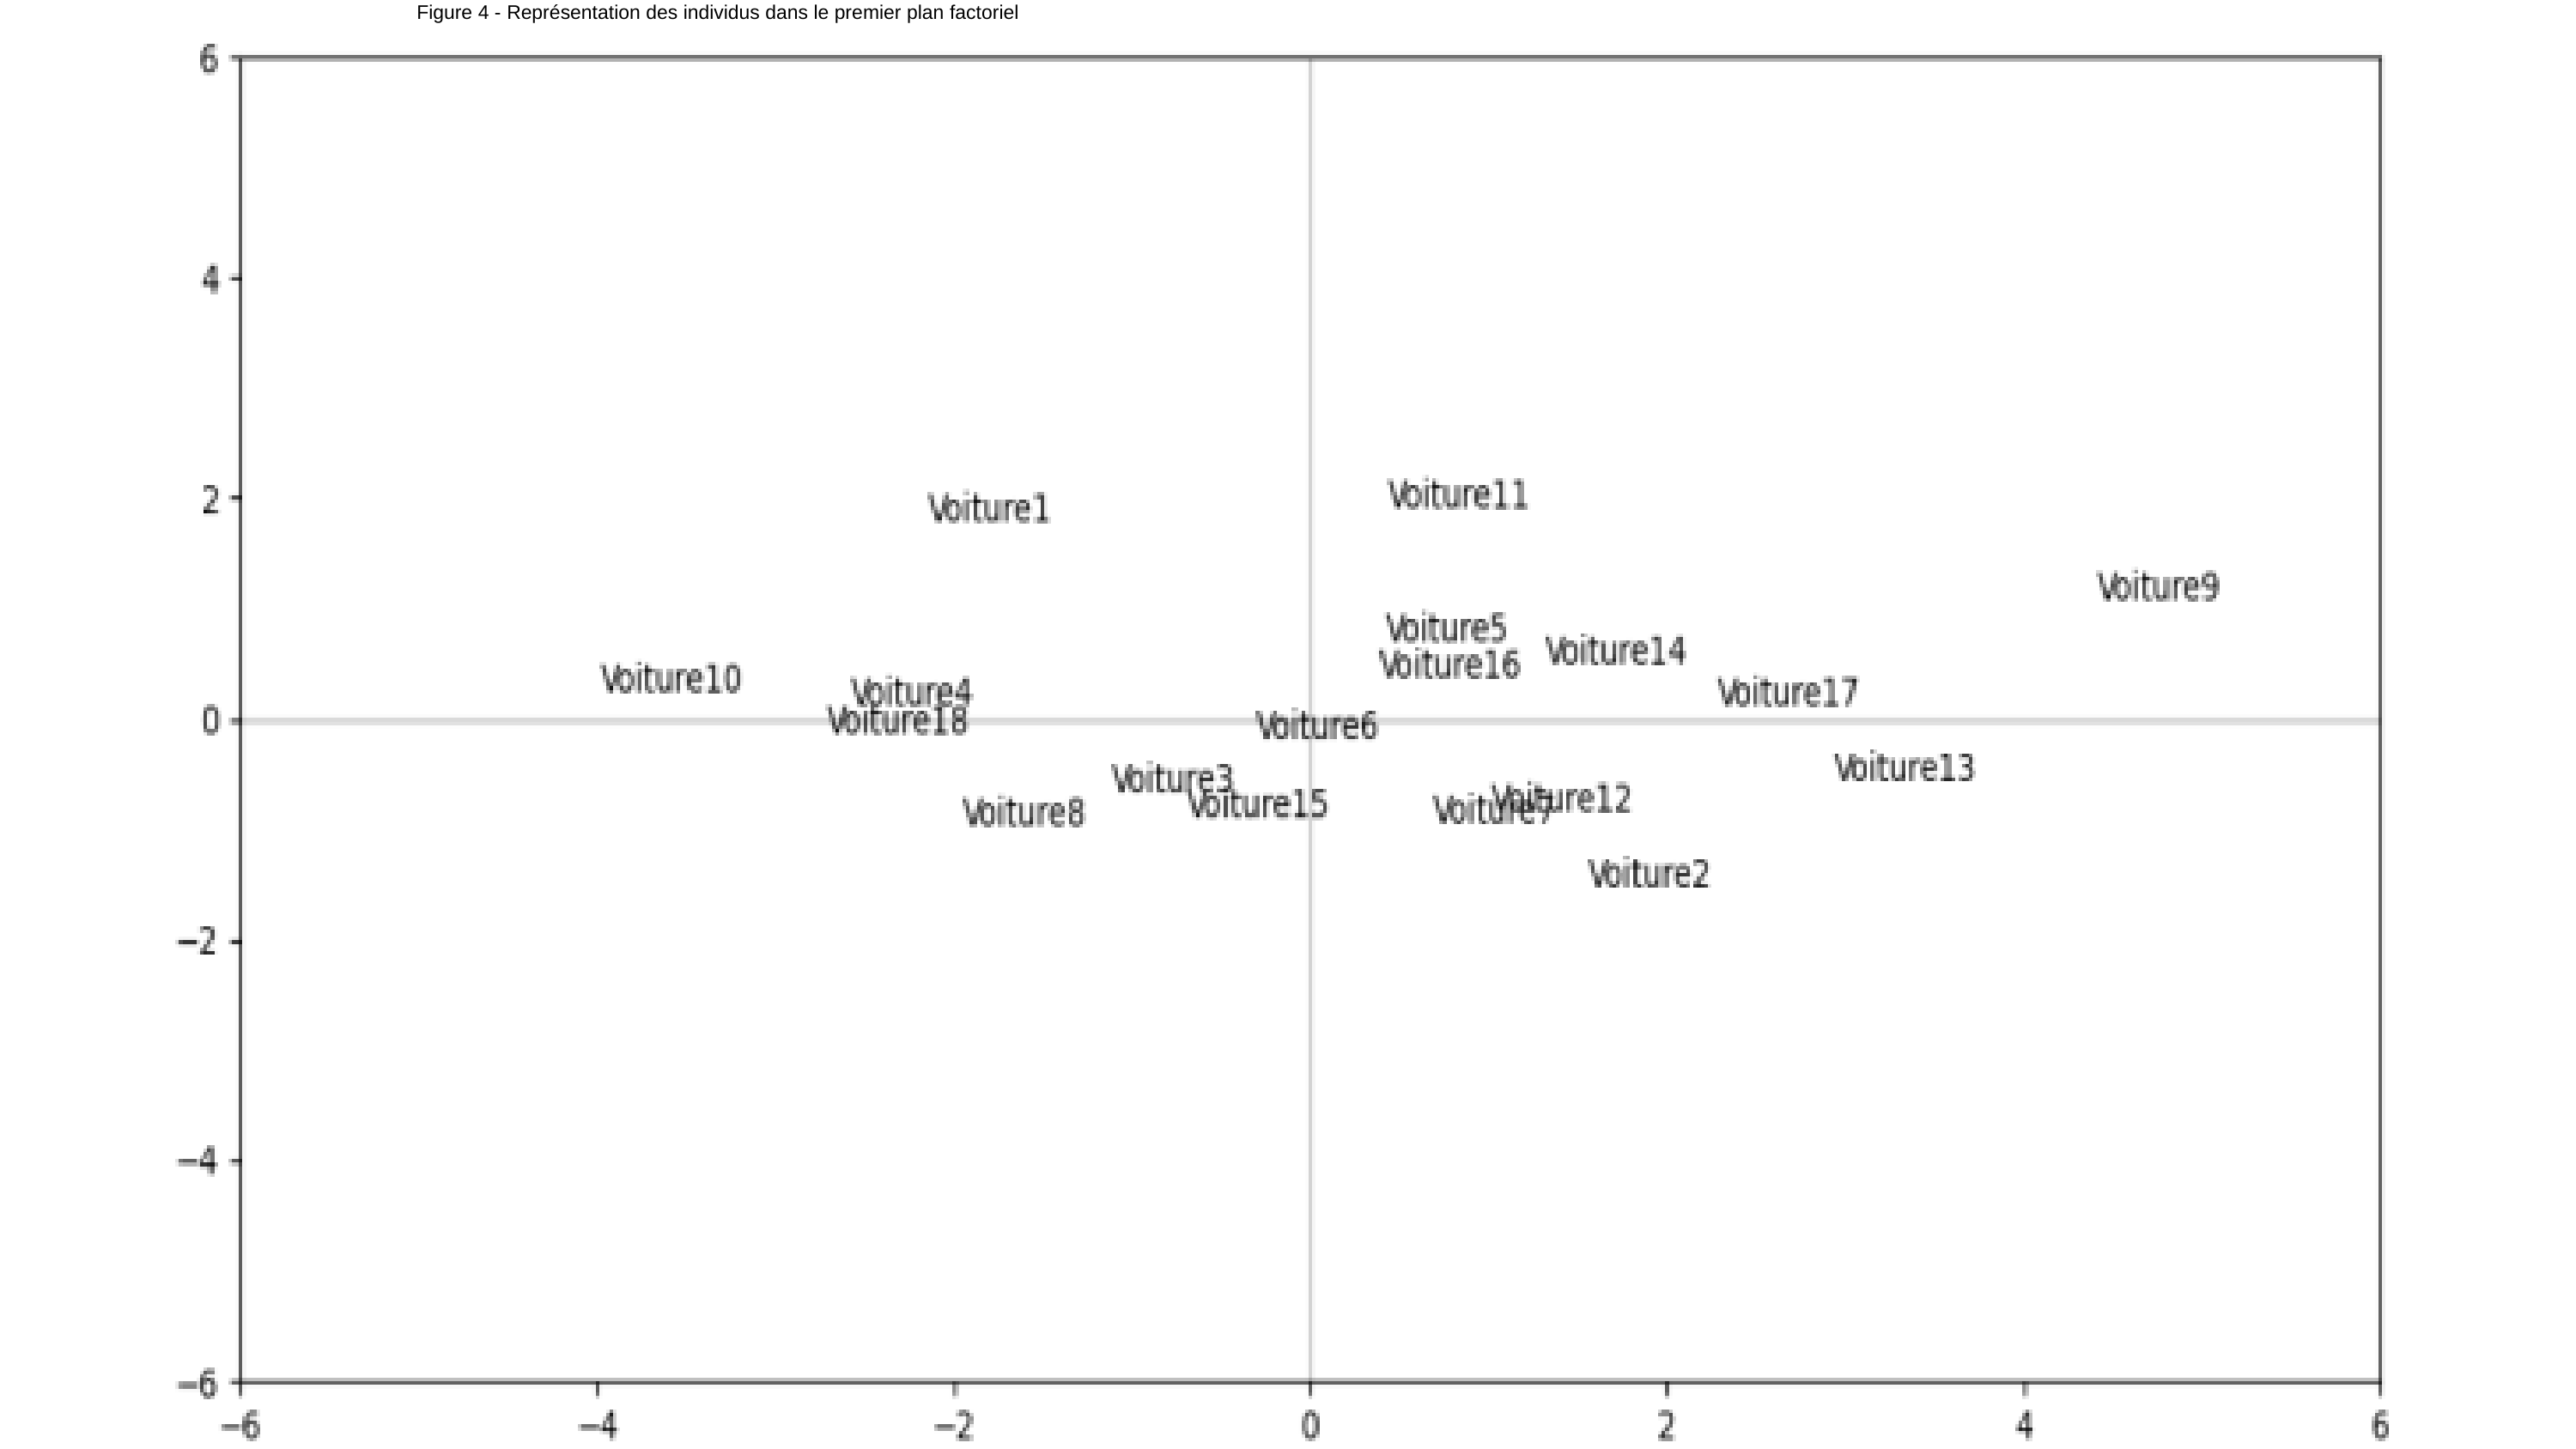

Figure 4 - Représentation des individus dans le premier plan factoriel